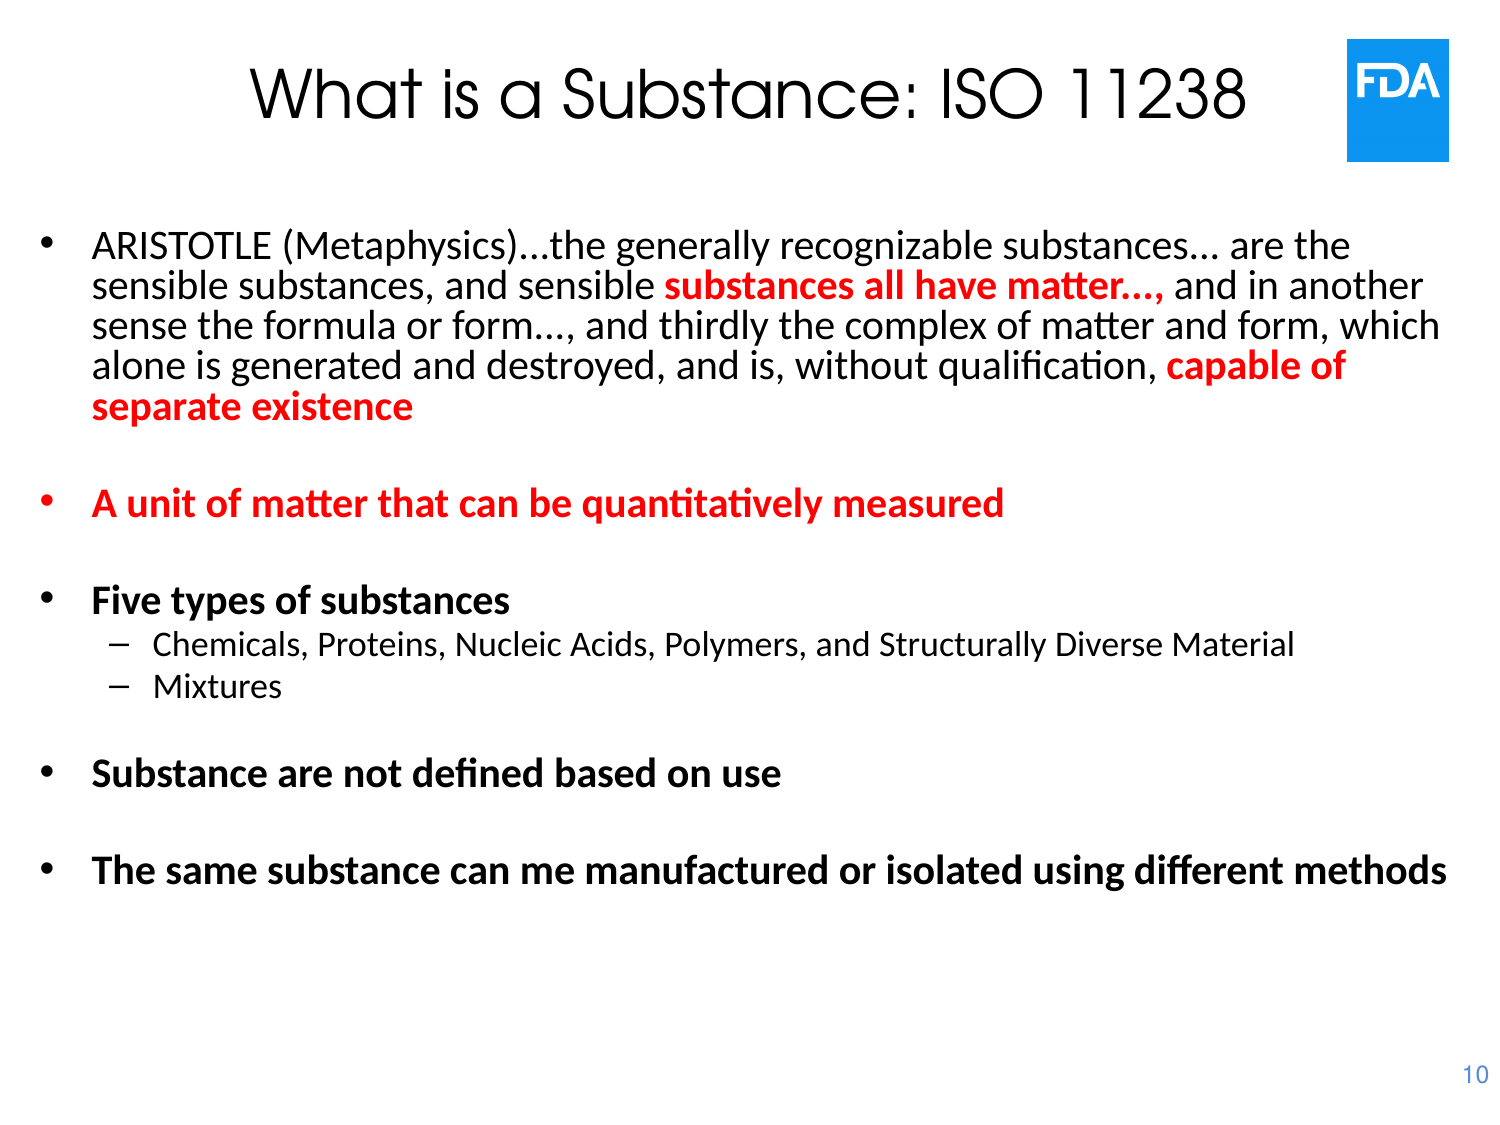

# What is a Substance: ISO 11238

ARISTOTLE (Metaphysics)...the generally recognizable substances... are the sensible substances, and sensible substances all have matter..., and in another sense the formula or form..., and thirdly the complex of matter and form, which alone is generated and destroyed, and is, without qualification, capable of separate existence

A unit of matter that can be quantitatively measured

Five types of substances
Chemicals, Proteins, Nucleic Acids, Polymers, and Structurally Diverse Material
Mixtures

Substance are not defined based on use

The same substance can me manufactured or isolated using different methods